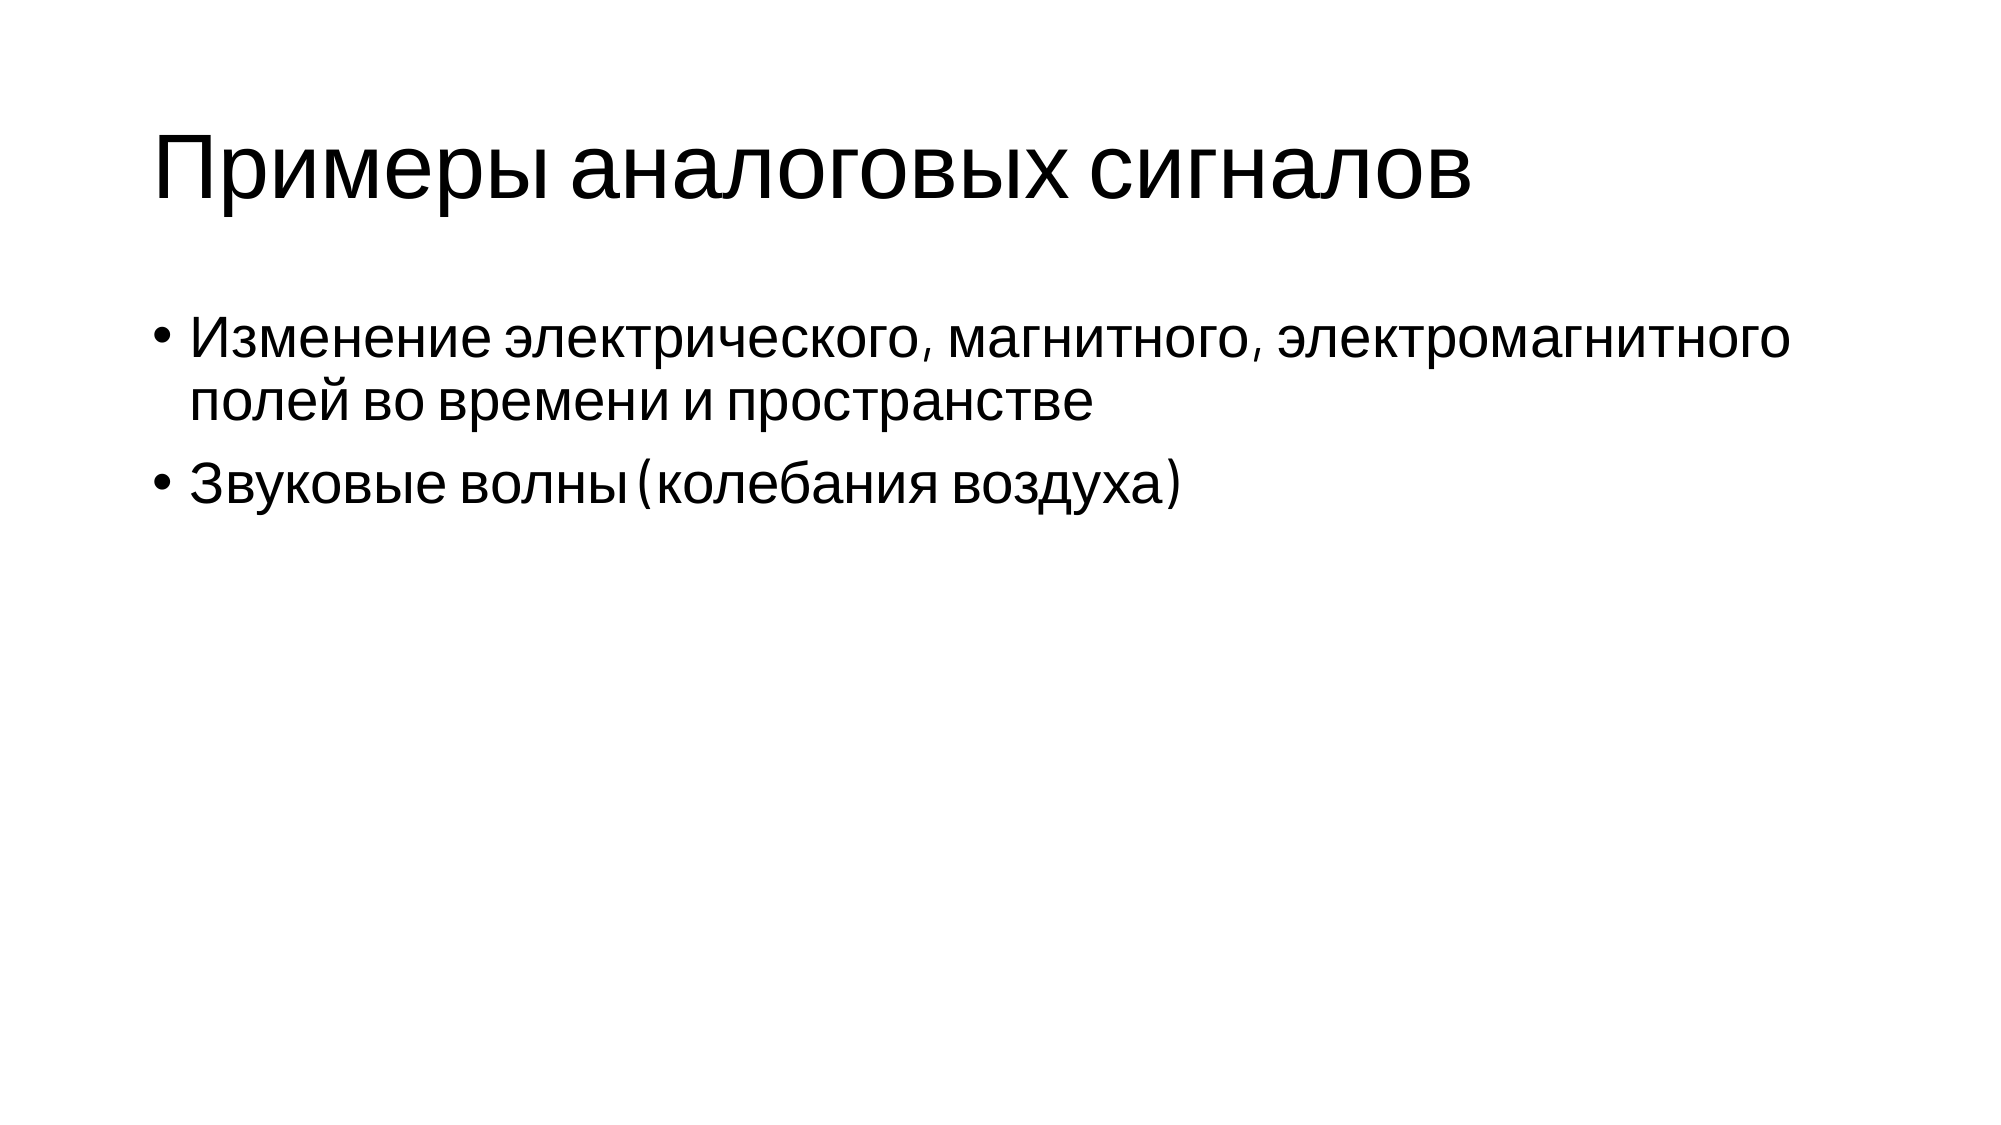

# Примеры аналоговых сигналов
Изменение электрического, магнитного, электромагнитного полей во времени и пространстве
Звуковые волны (колебания воздуха)